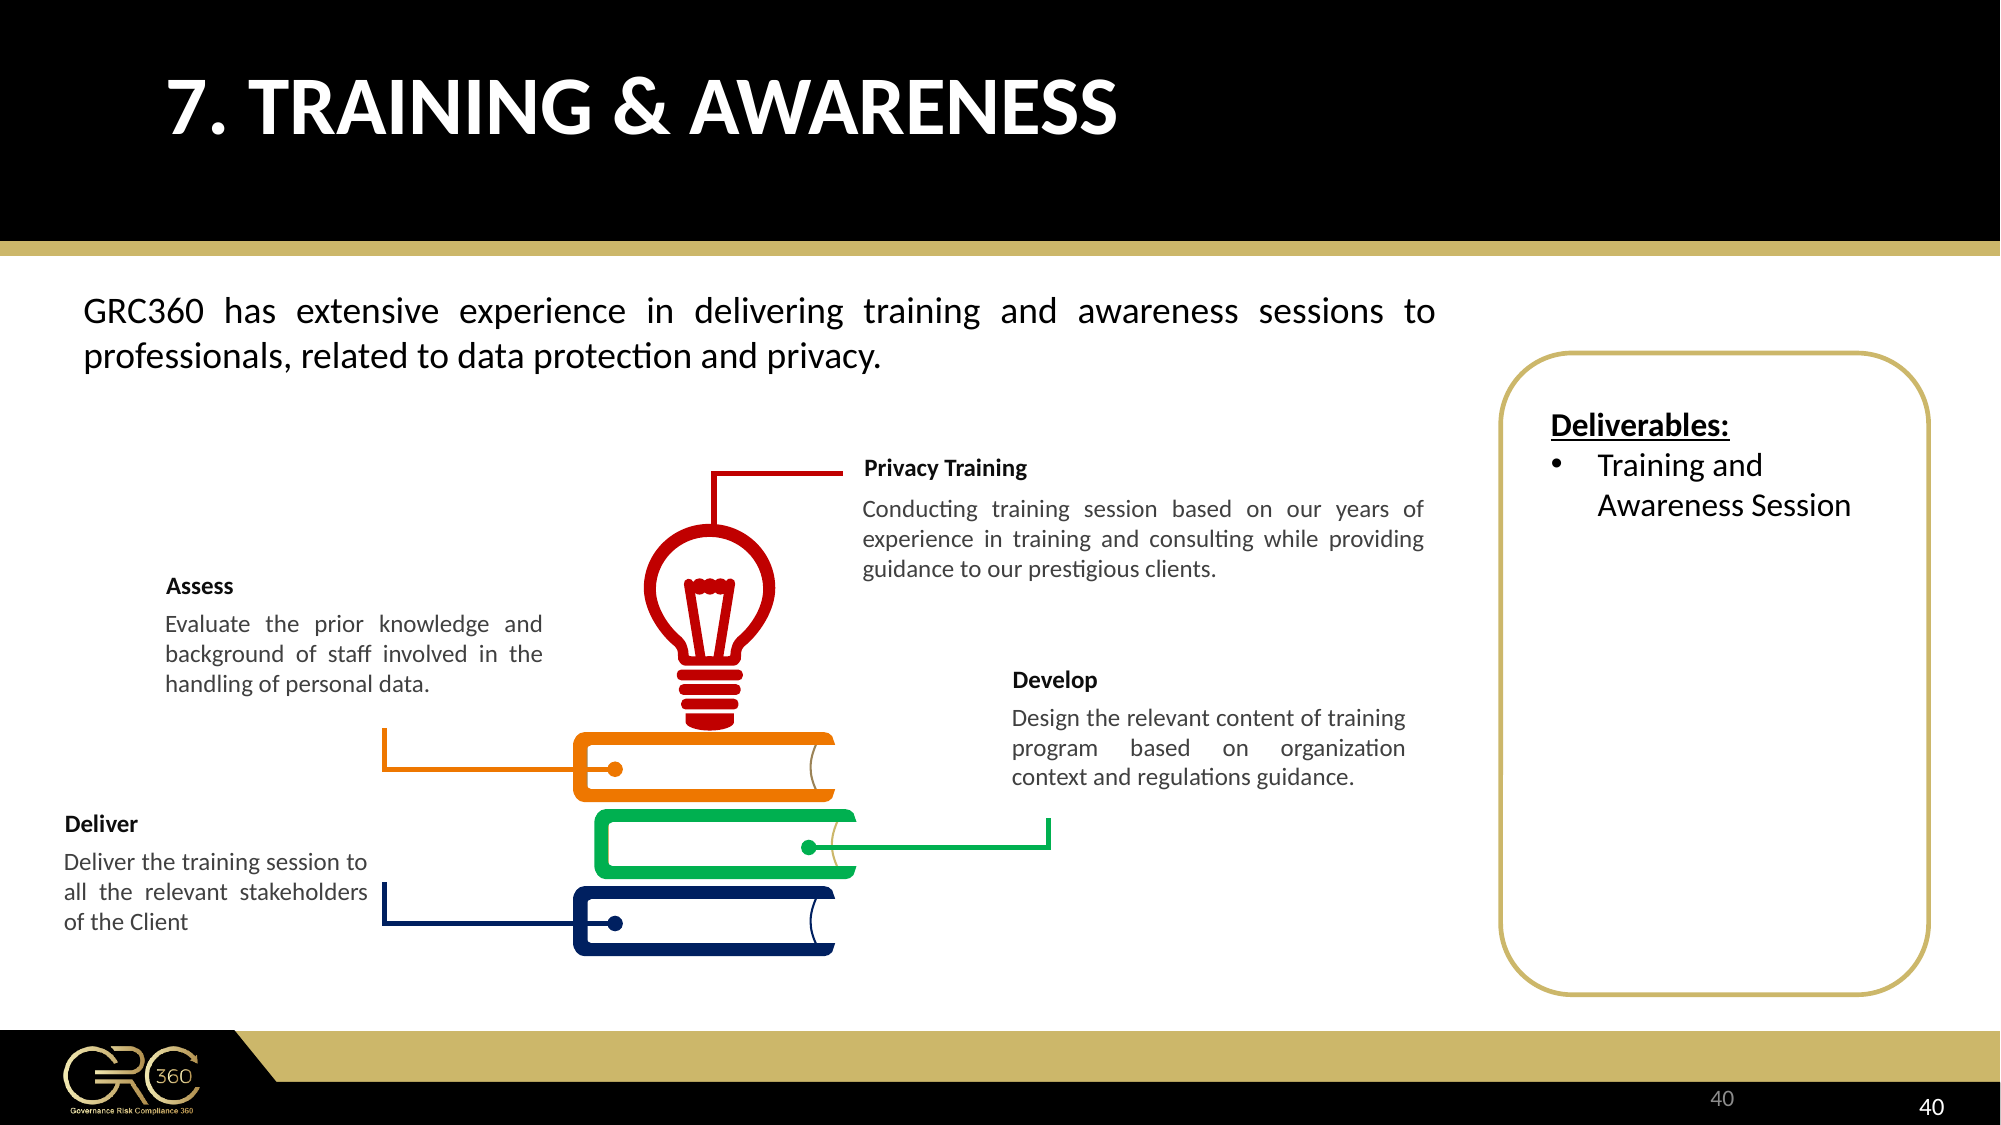

7. TRAINING & AWARENESS
GRC360 has extensive experience in delivering training and awareness sessions to professionals, related to data protection and privacy.

Deliverables:
Training and Awareness Session
Privacy Training
Conducting training session based on our years of experience in training and consulting while providing guidance to our prestigious clients.

Assess
Evaluate the prior knowledge and background of staff involved in the handling of personal data.
Develop
Design the relevant content of training program based on organization context and regulations guidance.

Deliver
Deliver the training session to all the relevant stakeholders of the Client

40